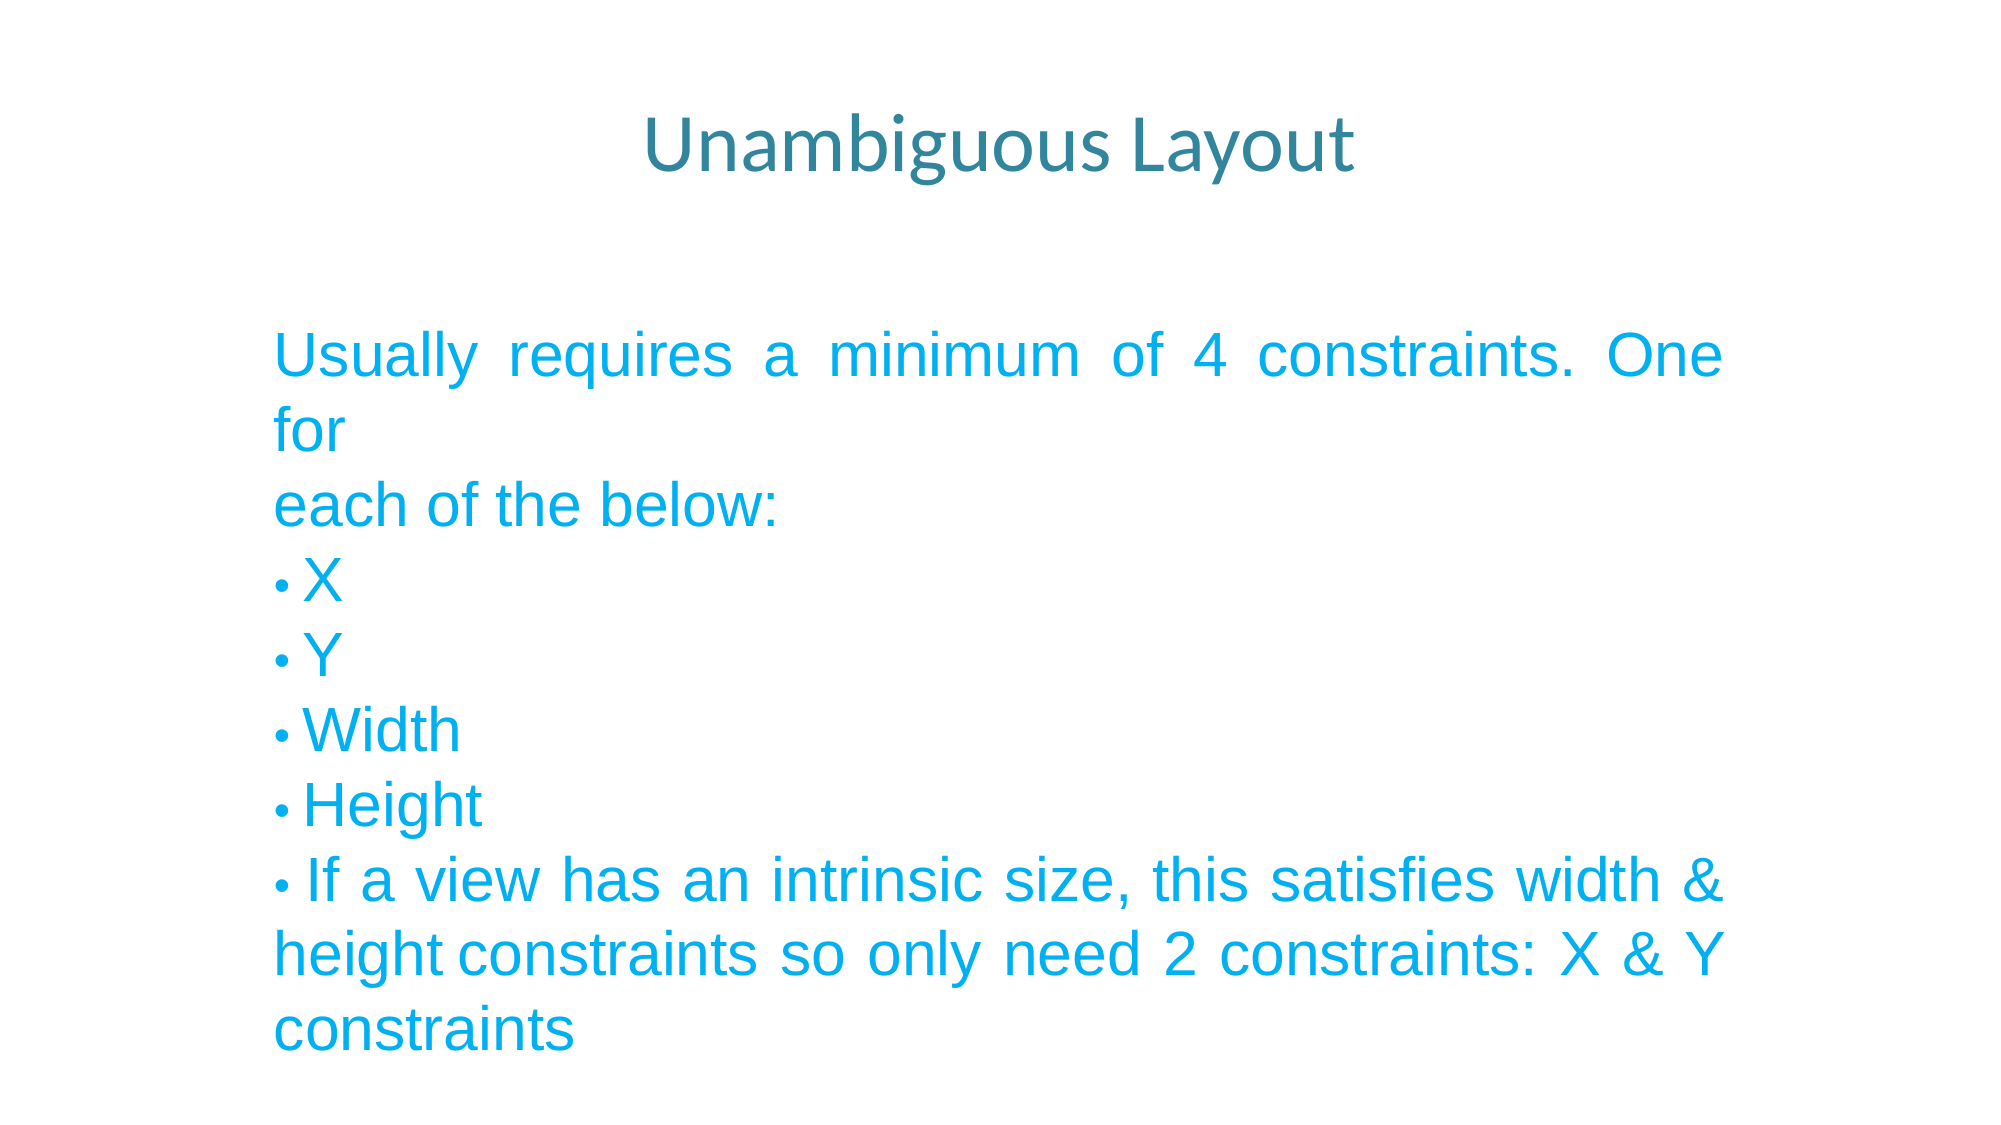

Unambiguous Layout
Usually requires a minimum of 4 constraints. One for
each of the below:
• X
• Y
• Width
• Height
• If a view has an intrinsic size, this satisfies width & height constraints so only need 2 constraints: X & Y constraints